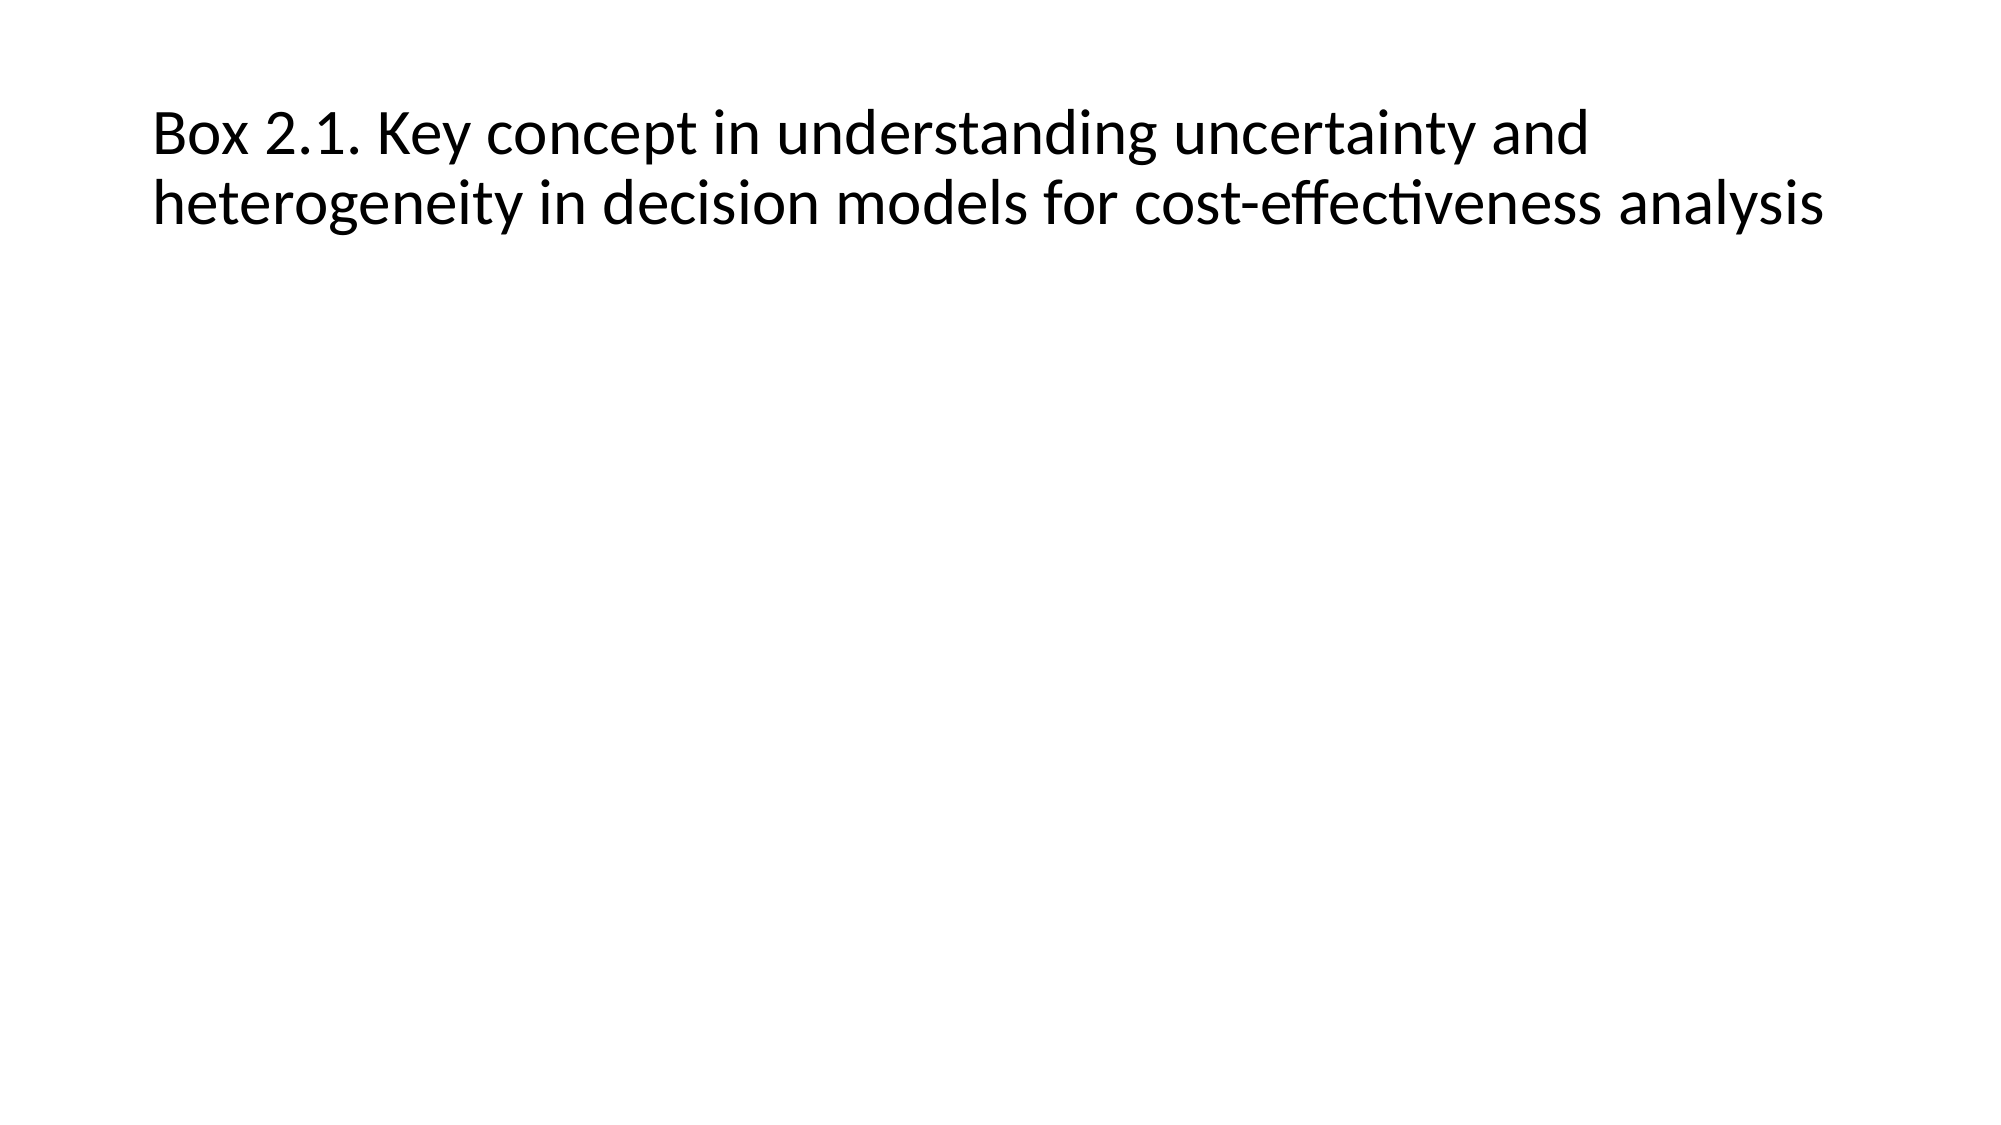

# Box 2.1. Key concept in understanding uncertainty and heterogeneity in decision models for cost-effectiveness analysis
| Variability | Parameter uncertainty |
| --- | --- |
| Differ from individual patients clinical events that they experience, the associated health-related quality of life cannot be reduced through the collection of additional data | The precision with which an input parameter is estimated (e.g. probability of an event, a mean cost or utility) imprecision: input parameters are estimated for populations on the basis of limited available information uncertainty can be reduced through the acquisition of additional evidence |
| Decision uncertainty | Heterogeneity |
| Result in a distribution of possible cost-effectiveness relating to the options under comparison the distribution can be used to indicate the probability that the correct decision has been taken | Relates to the extent to explain a proportion of the interpatient variability in a particular measurement Ex: a particular clinical event may be more likely in men and in age ≥60 years possible to estimate input parameters (and cost-effectiveness and decision uncertainty) conditional on a patient’s characteristics (subgroup estimates) |